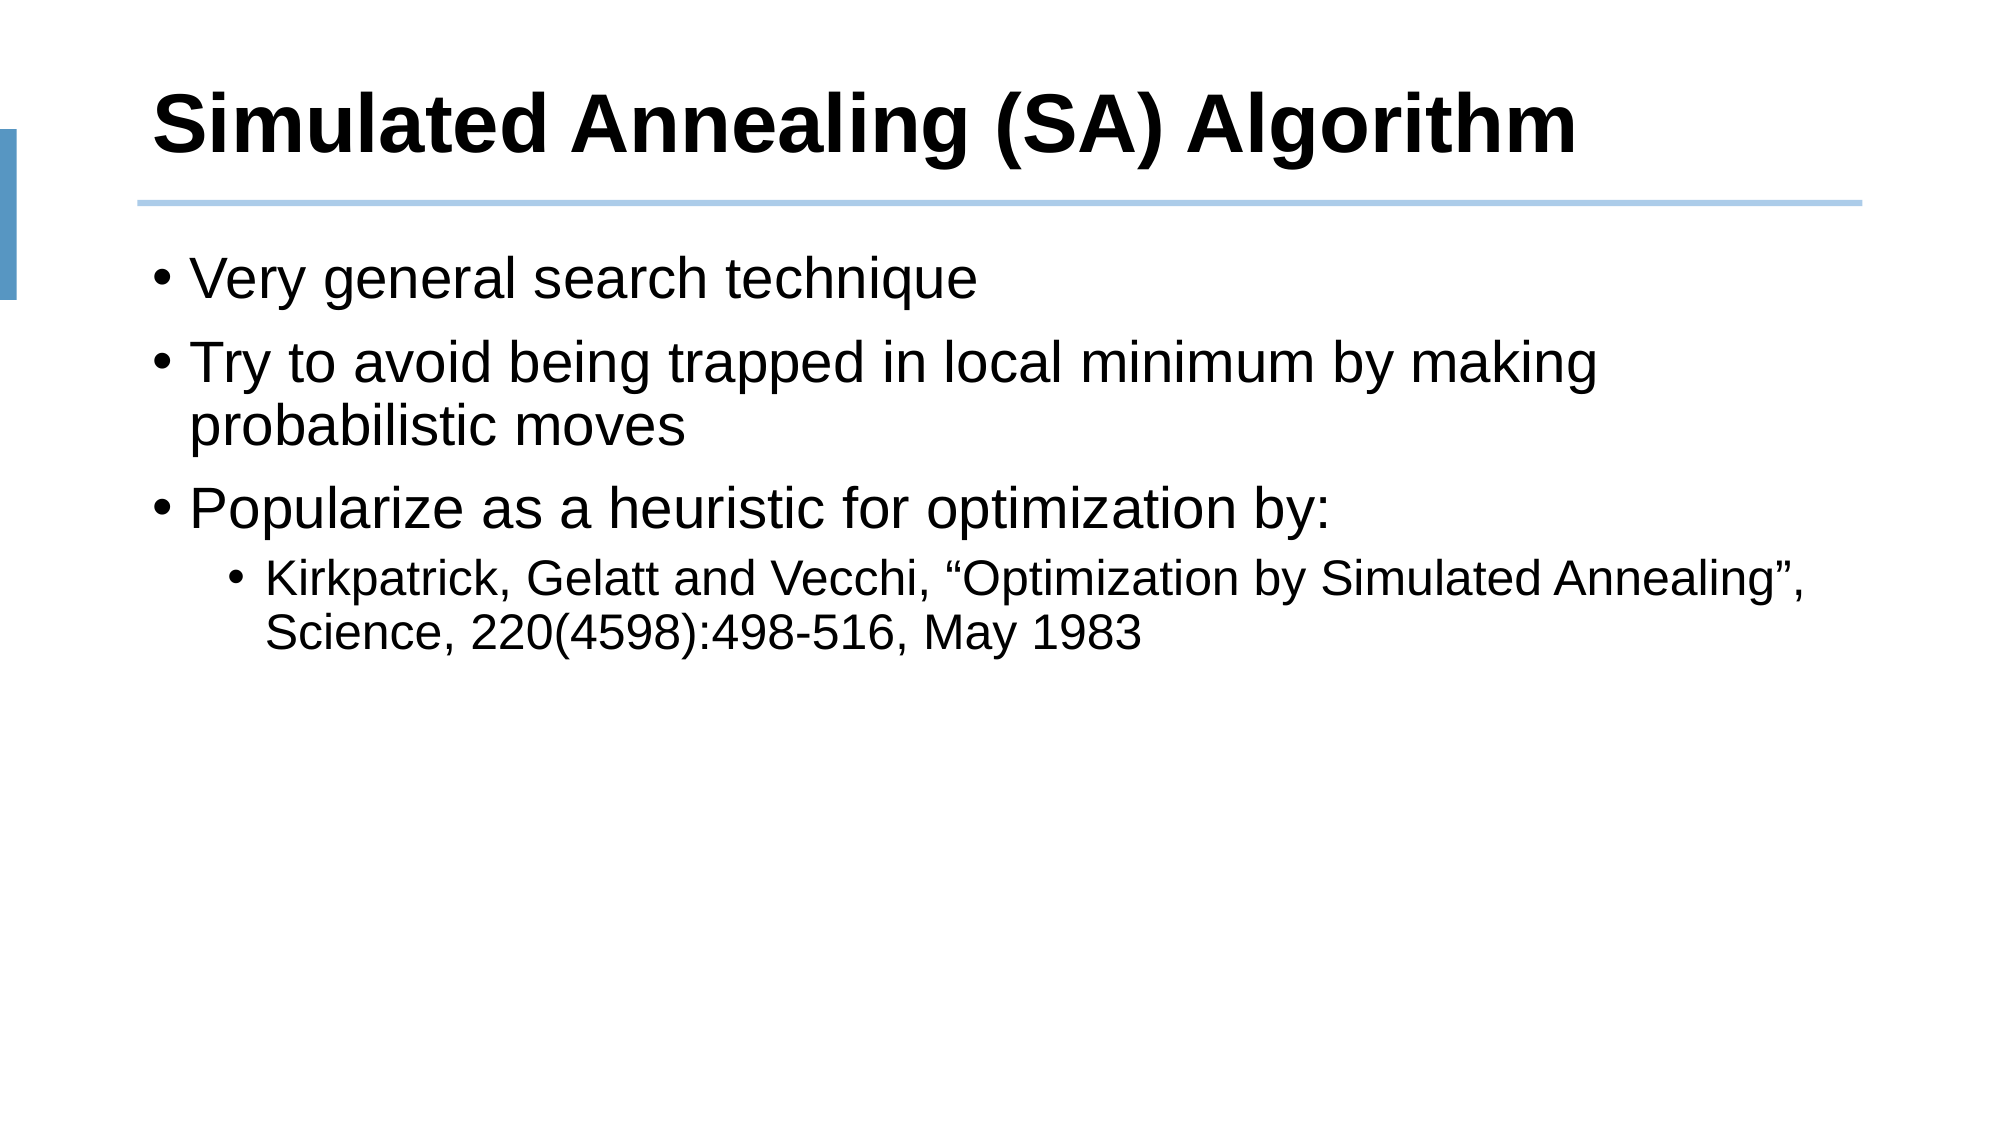

# Simulated Annealing (SA) Algorithm
Very general search technique
Try to avoid being trapped in local minimum by making probabilistic moves
Popularize as a heuristic for optimization by:
Kirkpatrick, Gelatt and Vecchi, “Optimization by Simulated Annealing”, Science, 220(4598):498-516, May 1983